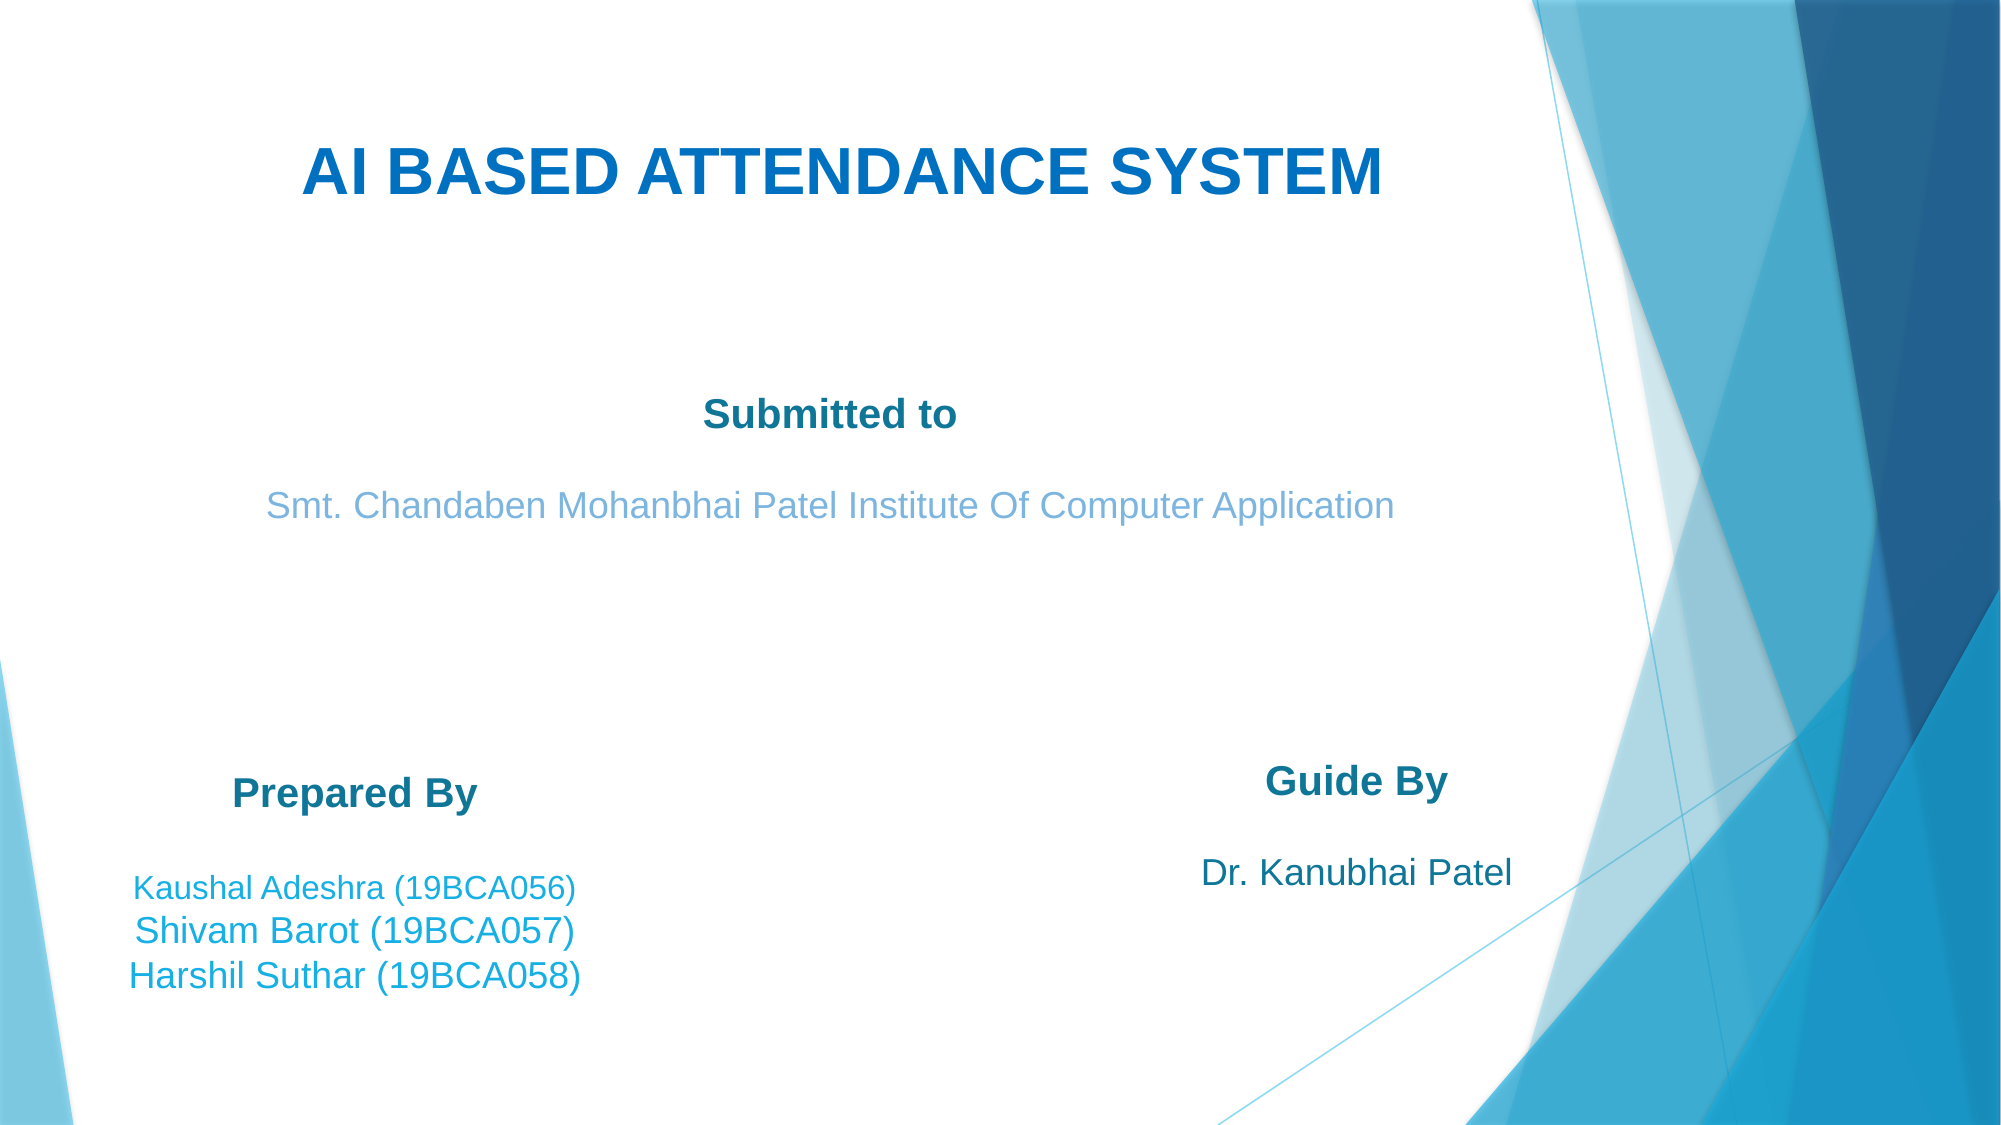

AI BASED ATTENDANCE SYSTEM
Submitted to

Smt. Chandaben Mohanbhai Patel Institute Of Computer Application
Guide By

Dr. Kanubhai Patel
Prepared By

Kaushal Adeshra (19BCA056)
Shivam Barot (19BCA057)
Harshil Suthar (19BCA058)